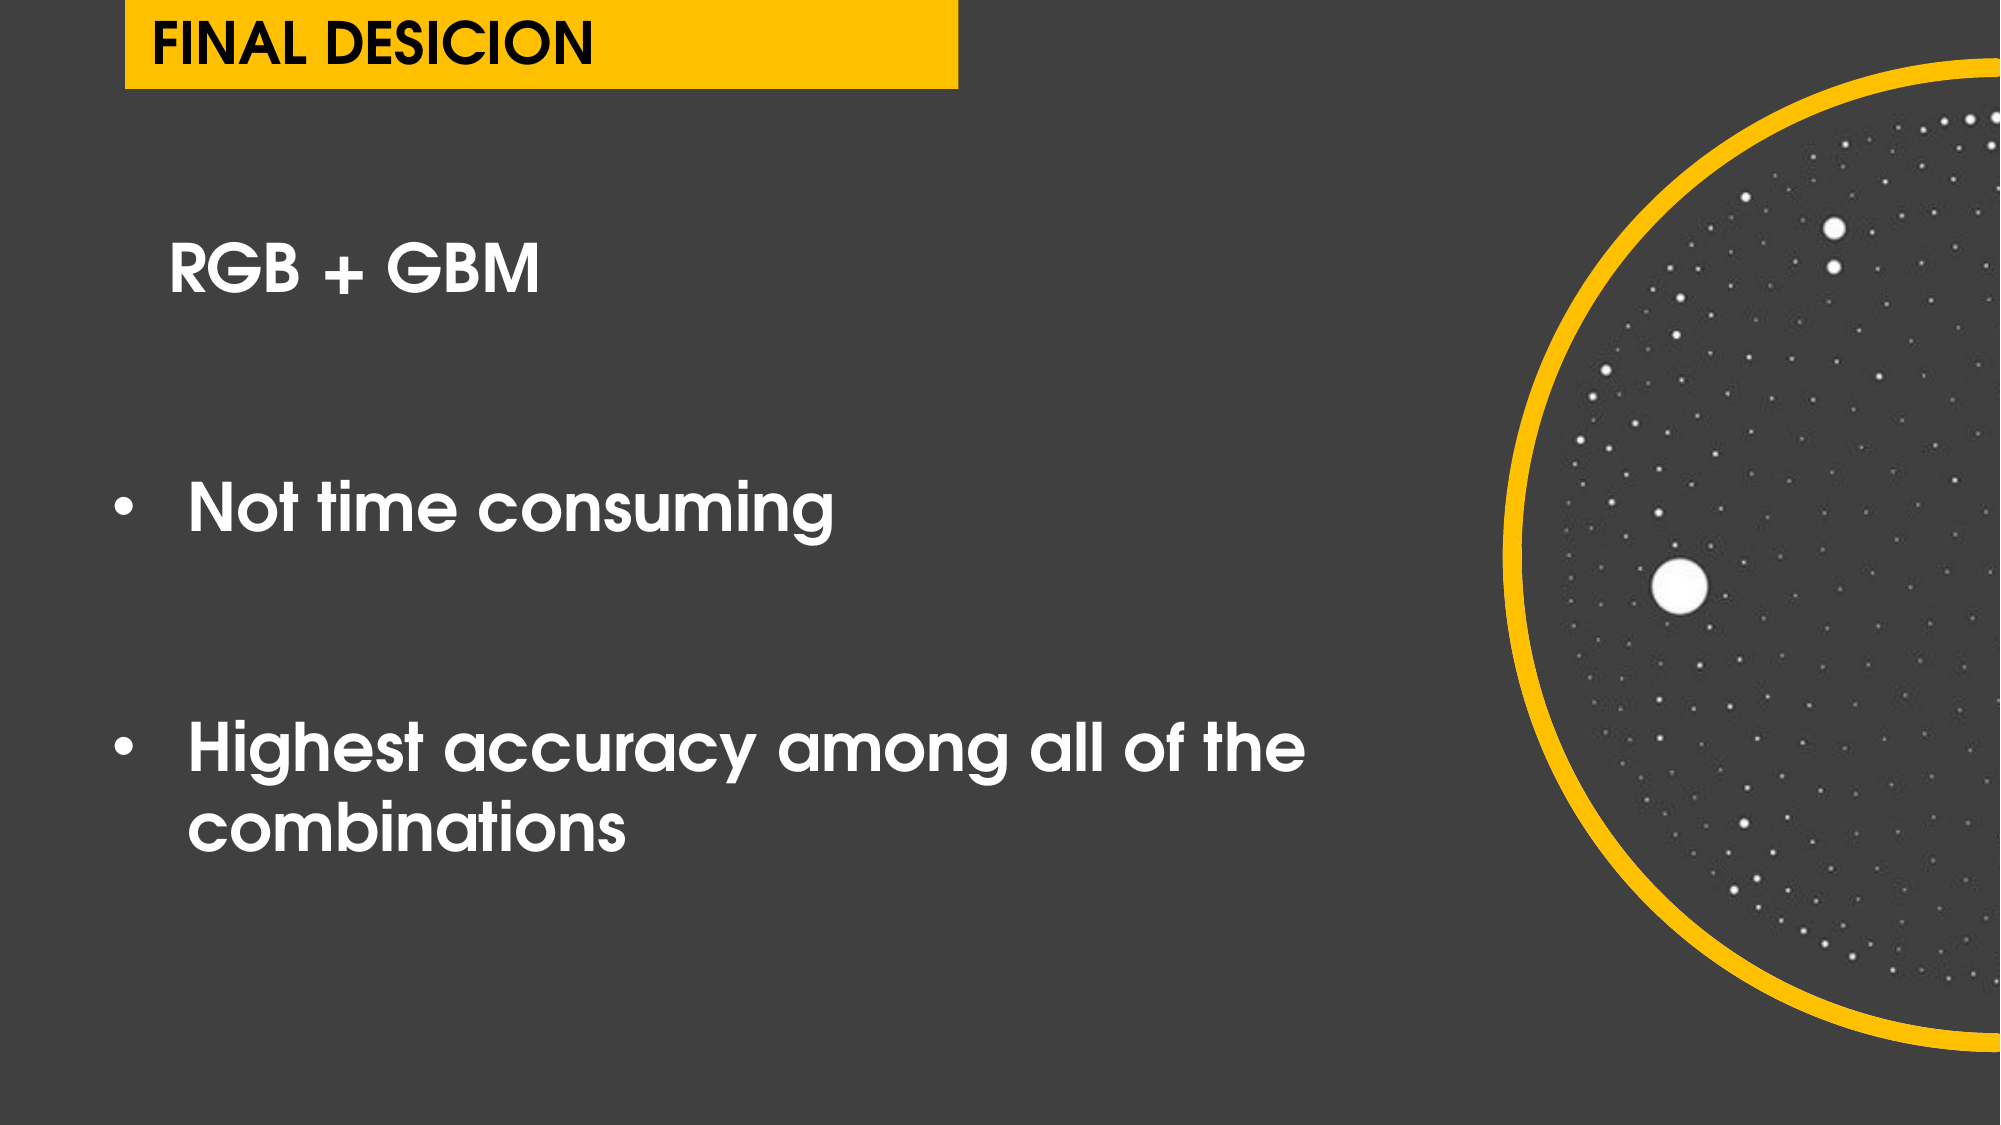

FINAL DESICION

   RGB + GBM

Not time consuming

Highest accuracy among all of the combinations